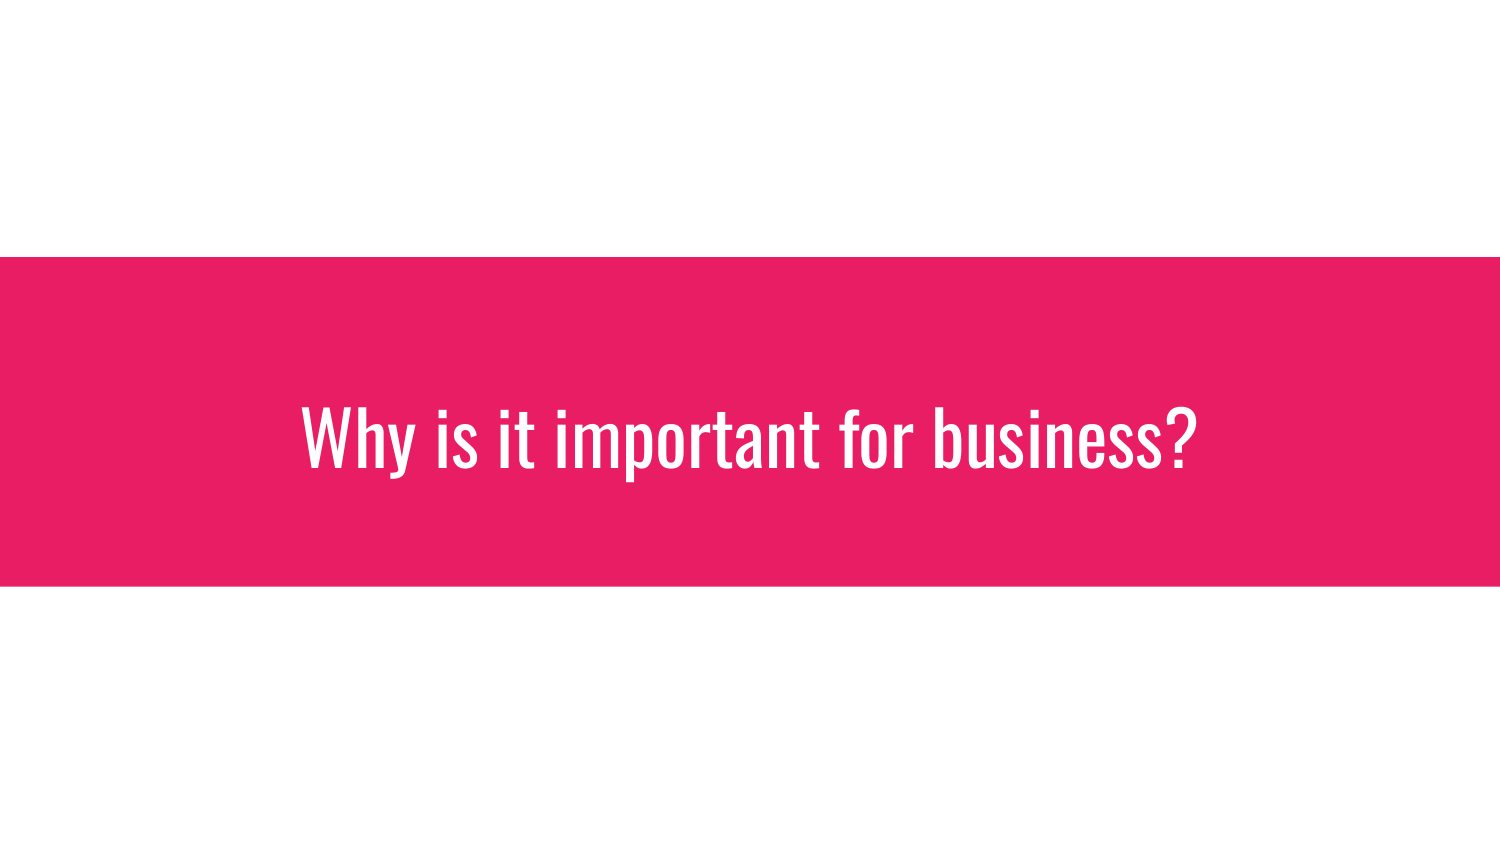

# Why is it important for business?